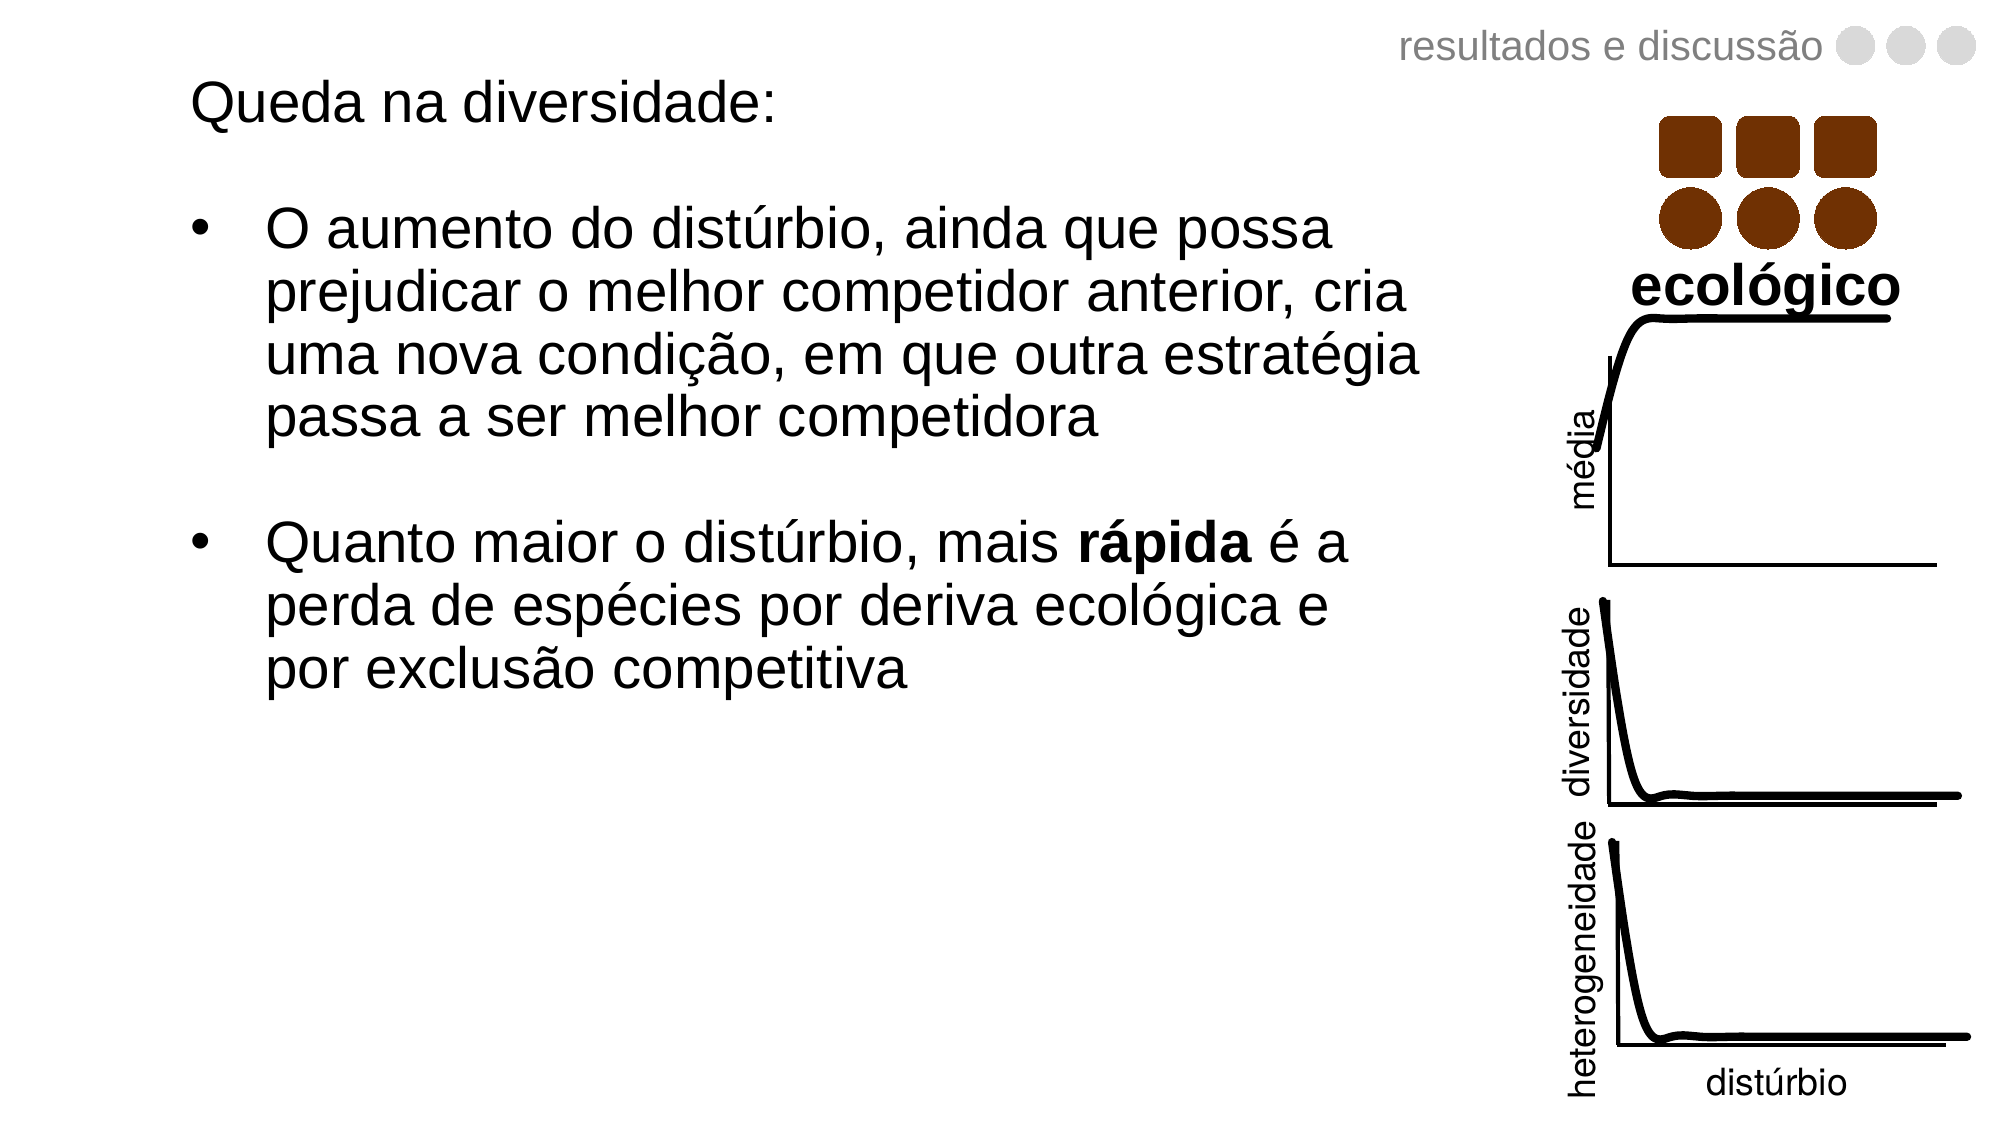

resultados e discussão

Queda na diversidade:

O aumento do distúrbio, ainda que possa prejudicar o melhor competidor anterior, cria uma nova condição, em que outra estratégia passa a ser melhor competidora

Quanto maior o distúrbio, mais rápida é a perda de espécies por deriva ecológica e por exclusão competitiva

ecológico

### Chart

| Category | Série 7 |
|---|---|
| Categoria 1 | 3.0 |
| Categoria 2 | 6.0 |
| Categoria 3 | 6.5 |
| Categoria 4 | 6.5 |
| Categoria 5 | 6.5 |
média

### Chart

| Category | Série 6 |
|---|---|
| Categoria 1 | 6.0 |
| Categoria 2 | -2.0 |
| Categoria 3 | -3.0 |
| Categoria 4 | -3.0 |
| Categoria 5 | -3.0 |
diversidade

### Chart

| Category | Série 6 |
|---|---|
| Categoria 1 | 6.0 |
| Categoria 2 | -2.0 |
| Categoria 3 | -3.0 |
| Categoria 4 | -3.0 |
| Categoria 5 | -3.0 |
heterogeneidade
distúrbio